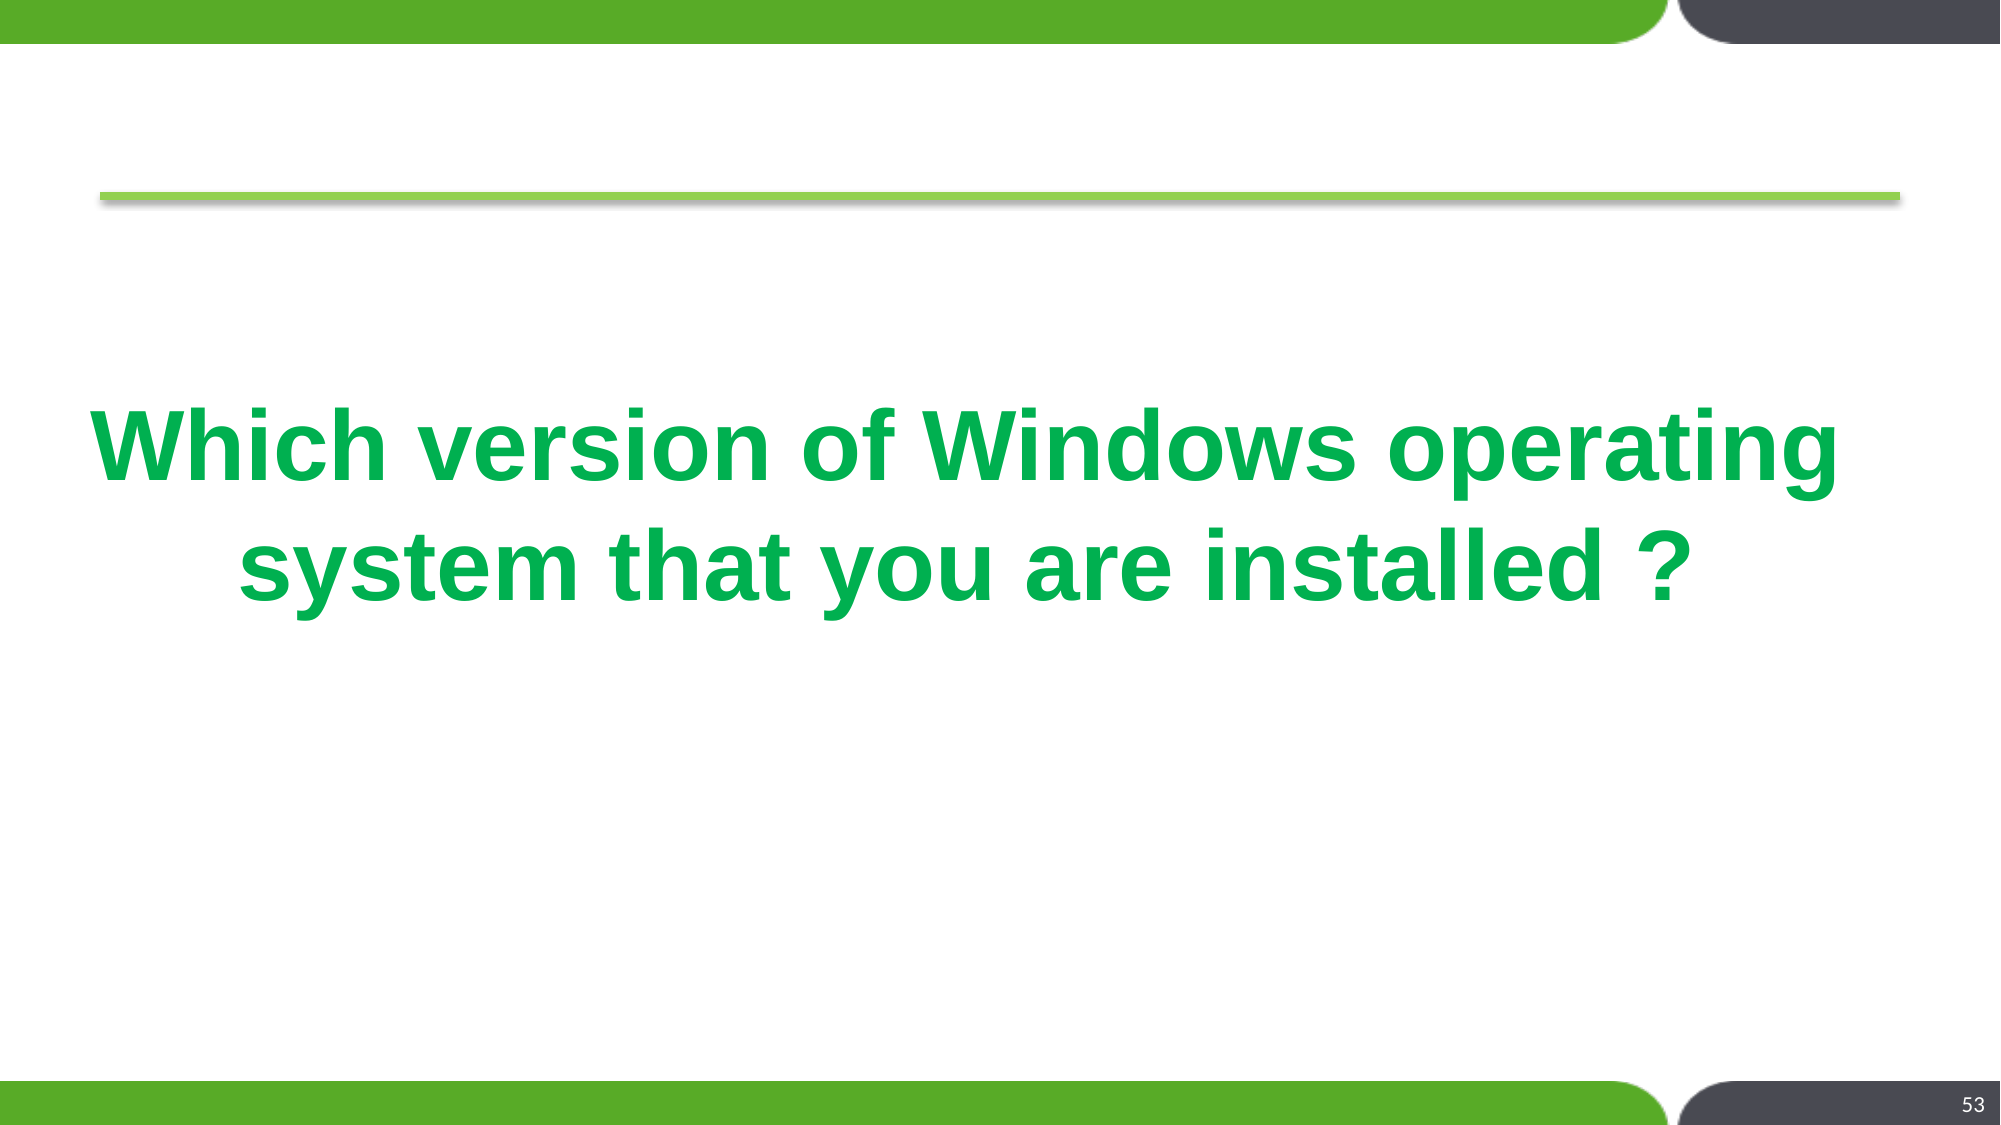

# Which version of Windows operating system that you are installed ?
53